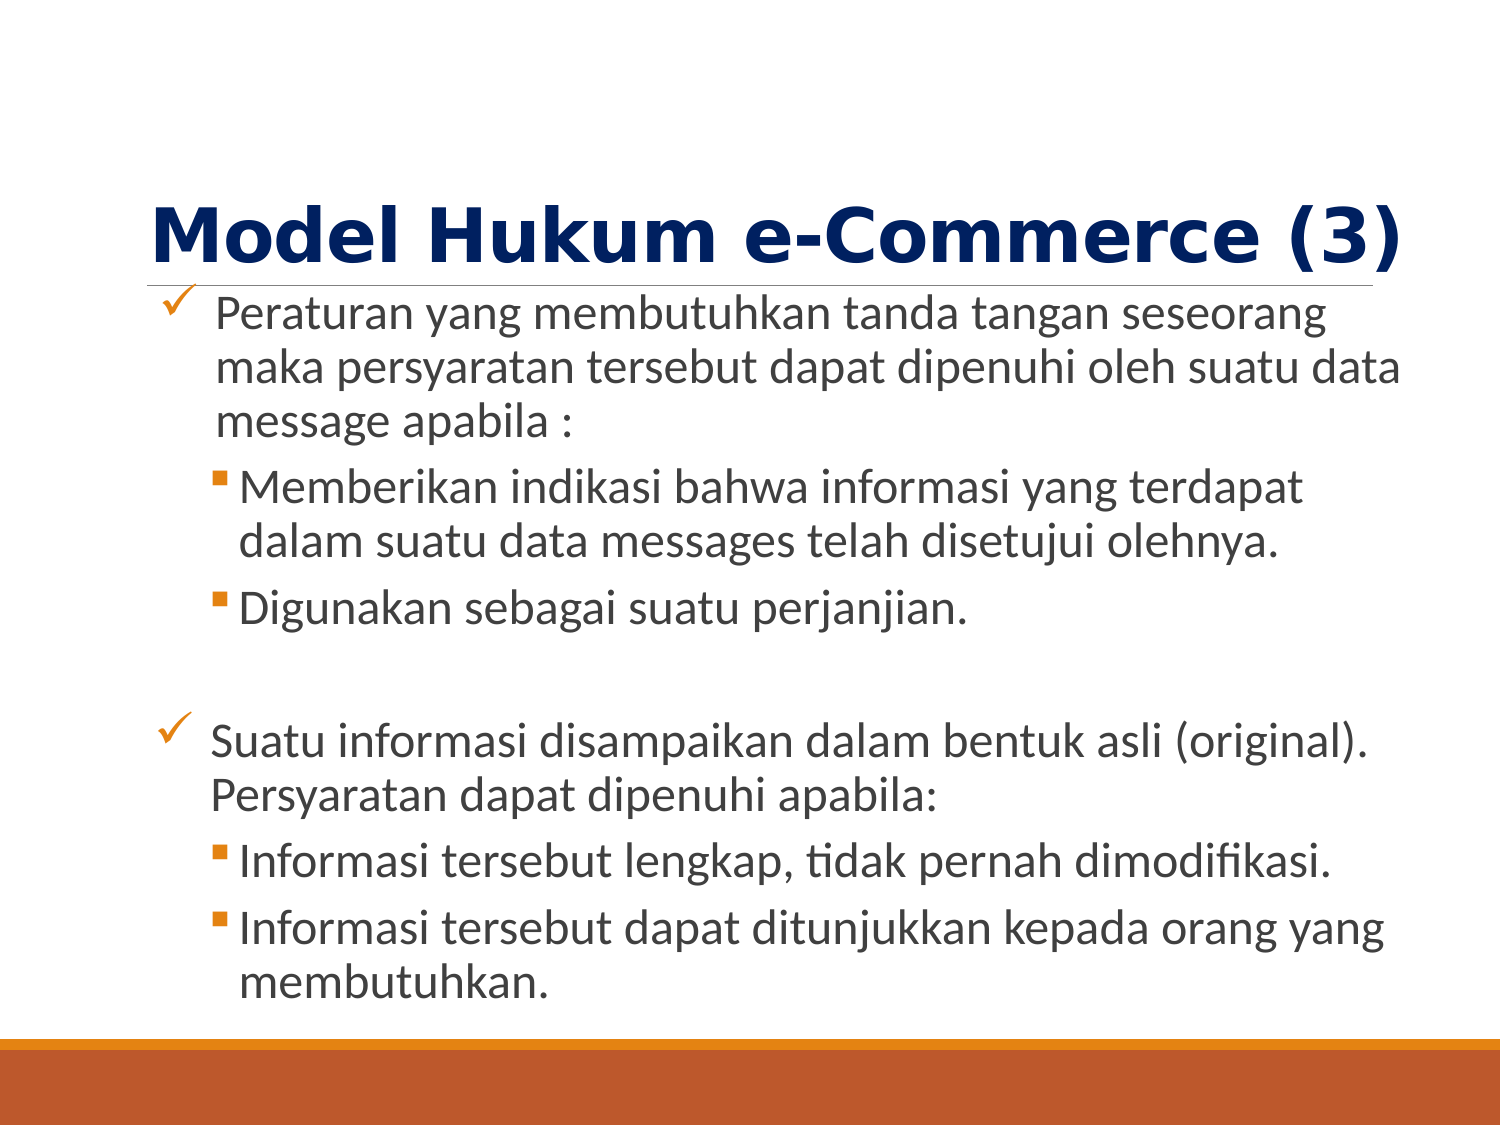

# Model Hukum e-Commerce (3)
Peraturan yang membutuhkan tanda tangan seseorang maka persyaratan tersebut dapat dipenuhi oleh suatu data message apabila :
Memberikan indikasi bahwa informasi yang terdapat dalam suatu data messages telah disetujui olehnya.
Digunakan sebagai suatu perjanjian.

Suatu informasi disampaikan dalam bentuk asli (original). Persyaratan dapat dipenuhi apabila:
Informasi tersebut lengkap, tidak pernah dimodifikasi.
Informasi tersebut dapat ditunjukkan kepada orang yang membutuhkan.